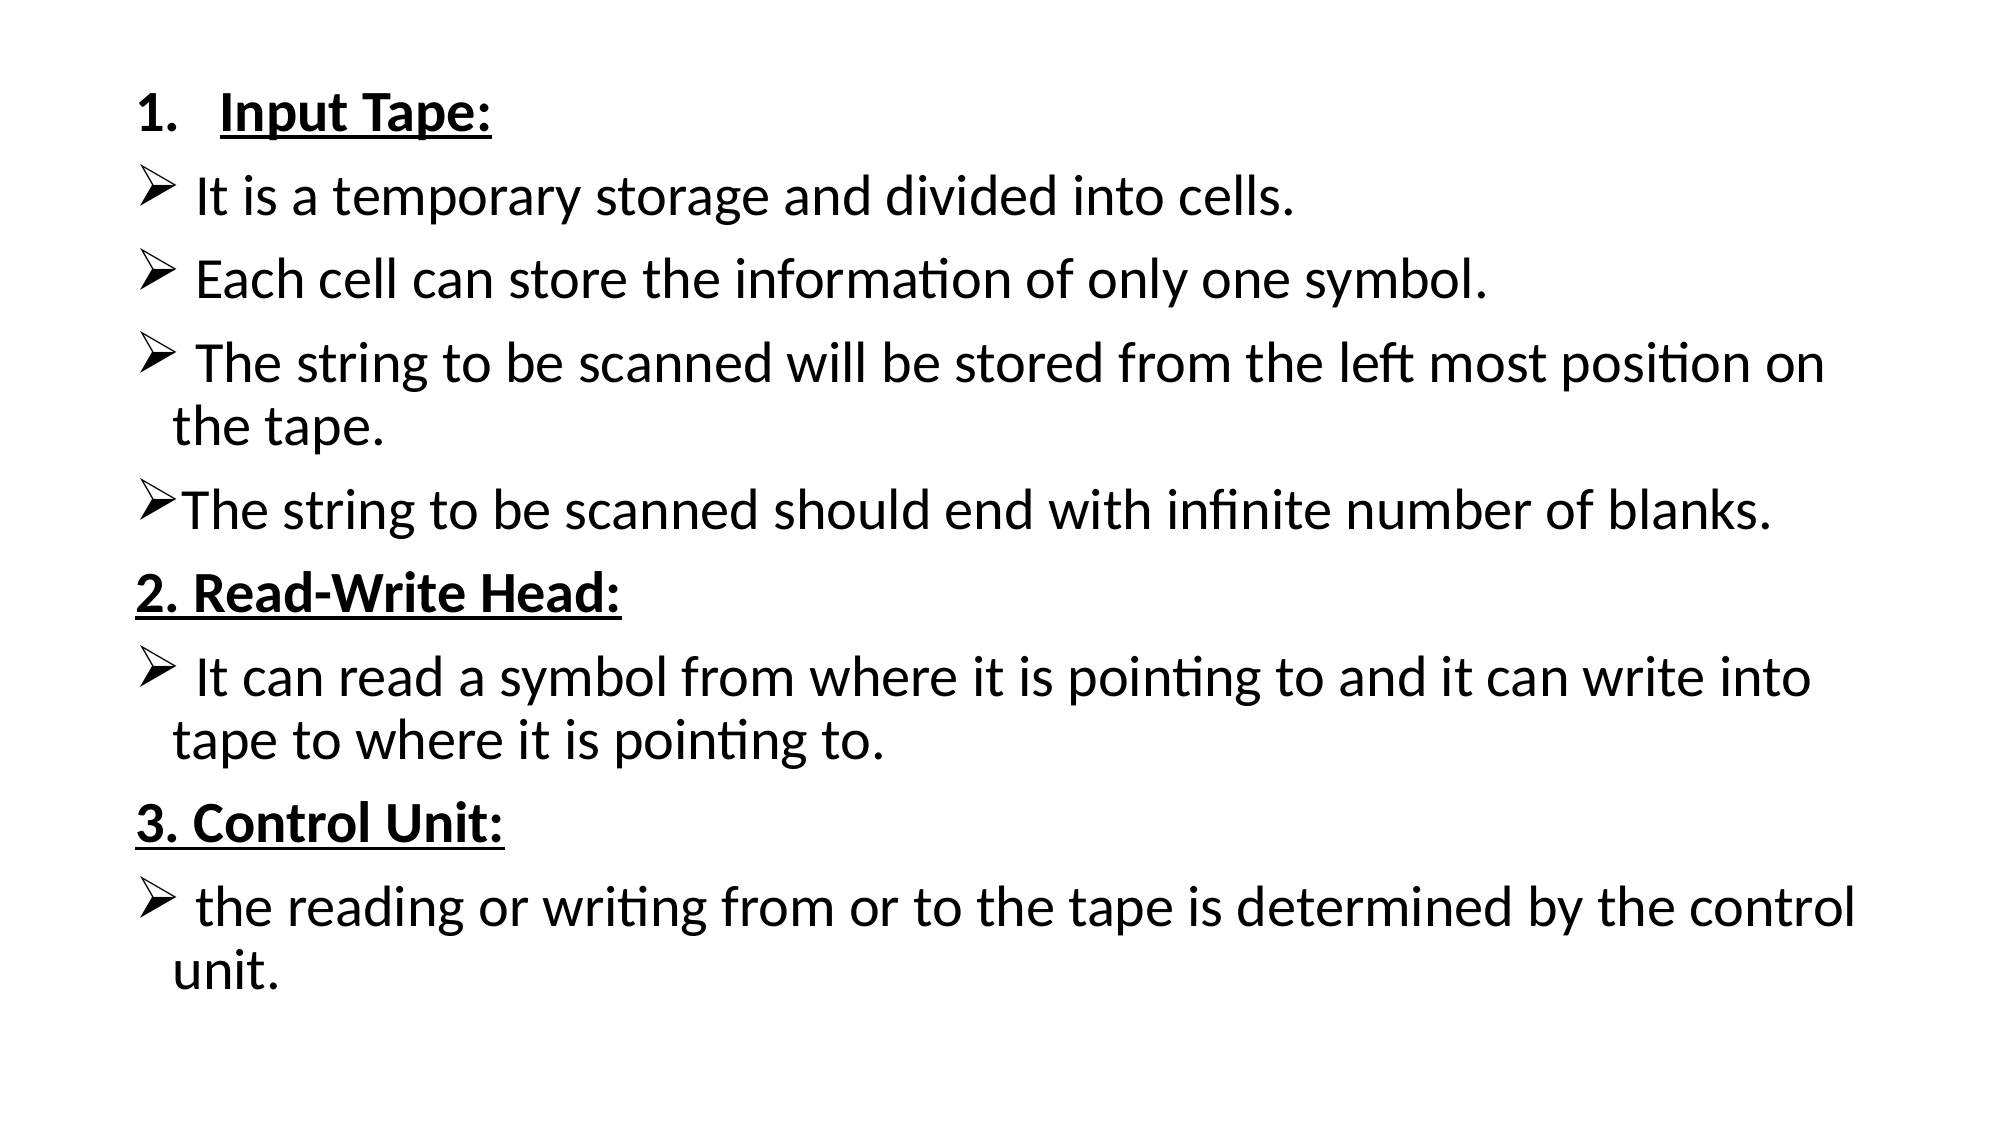

Input Tape:
 It is a temporary storage and divided into cells.
 Each cell can store the information of only one symbol.
 The string to be scanned will be stored from the left most position on the tape.
The string to be scanned should end with infinite number of blanks.
2. Read-Write Head:
 It can read a symbol from where it is pointing to and it can write into tape to where it is pointing to.
3. Control Unit:
 the reading or writing from or to the tape is determined by the control unit.